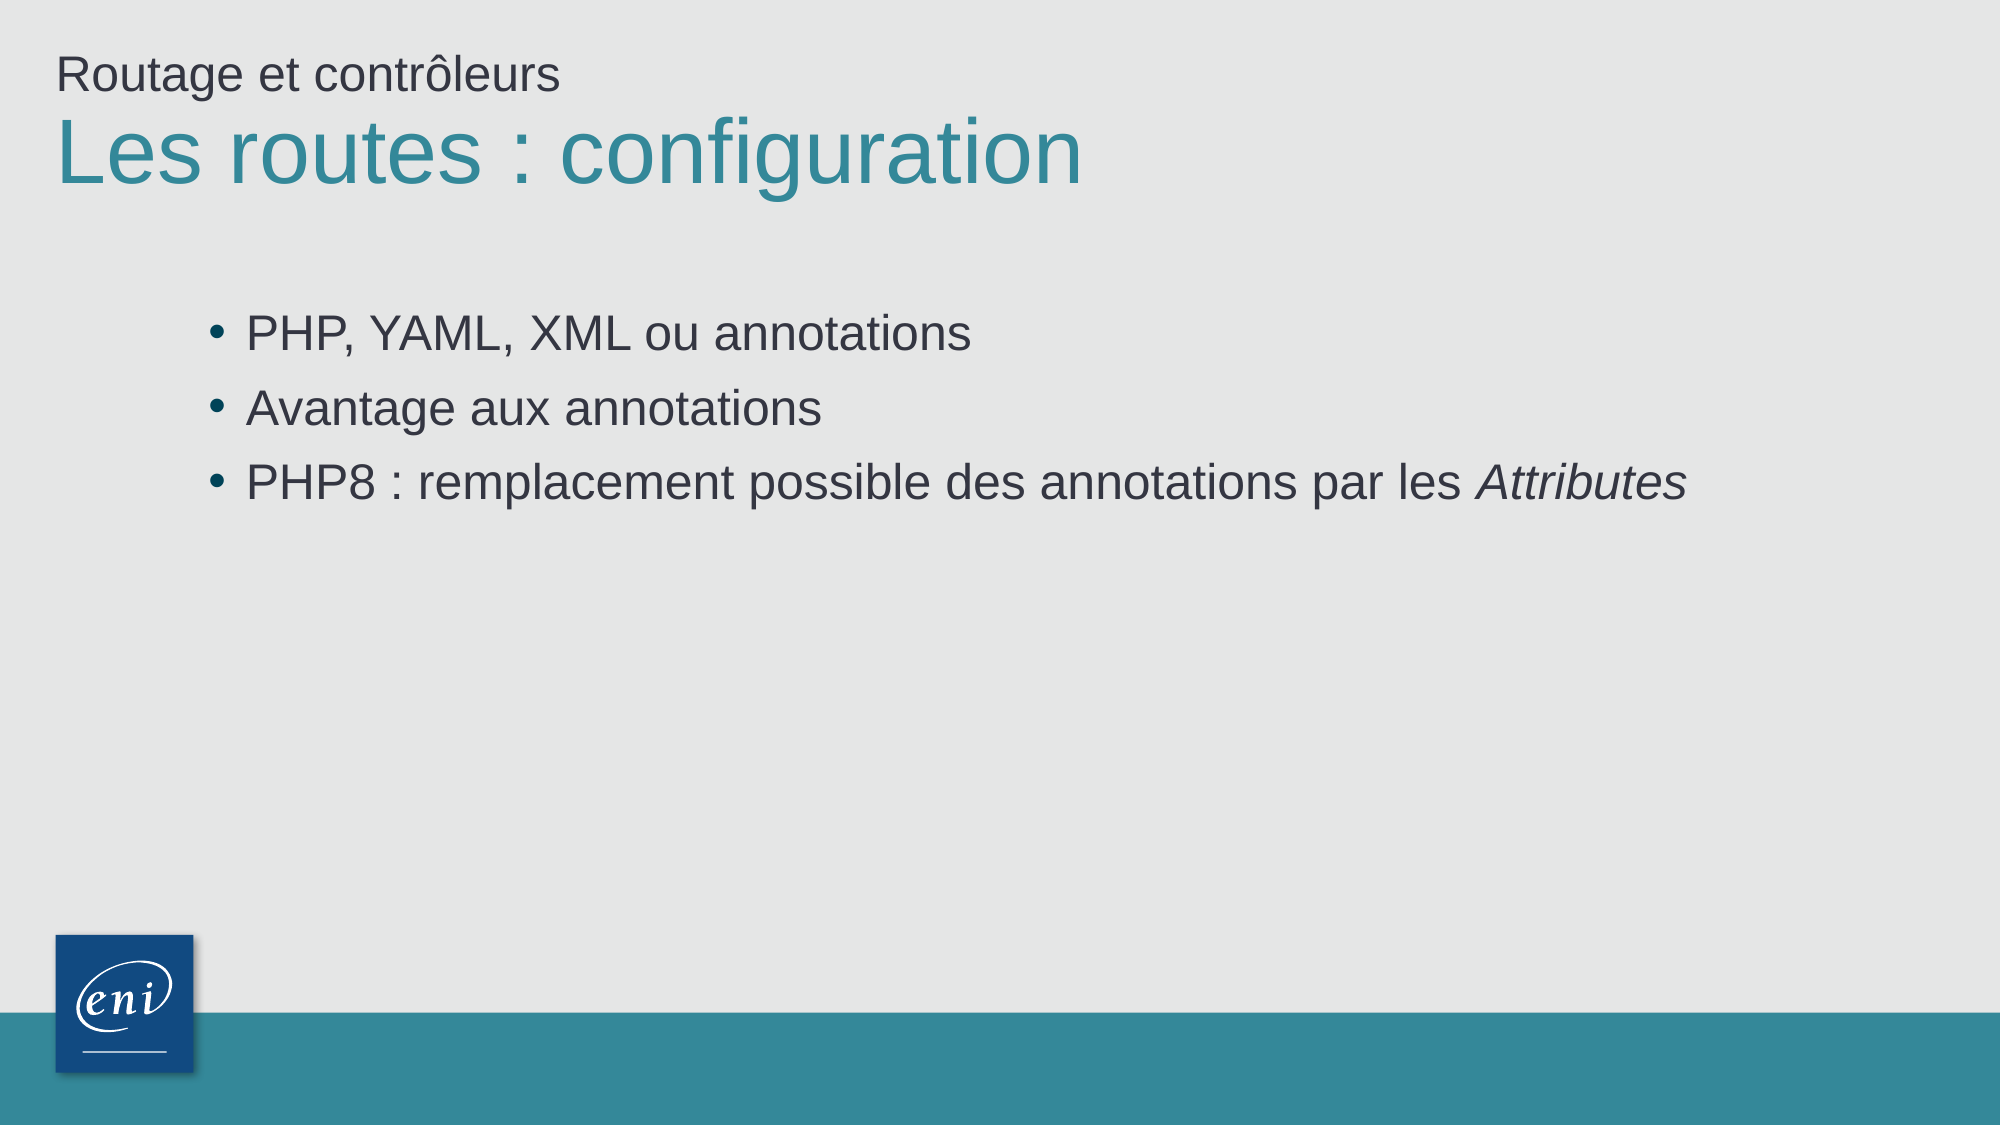

Routage et contrôleurs
# Les routes : configuration
PHP, YAML, XML ou annotations
Avantage aux annotations
PHP8 : remplacement possible des annotations par les Attributes